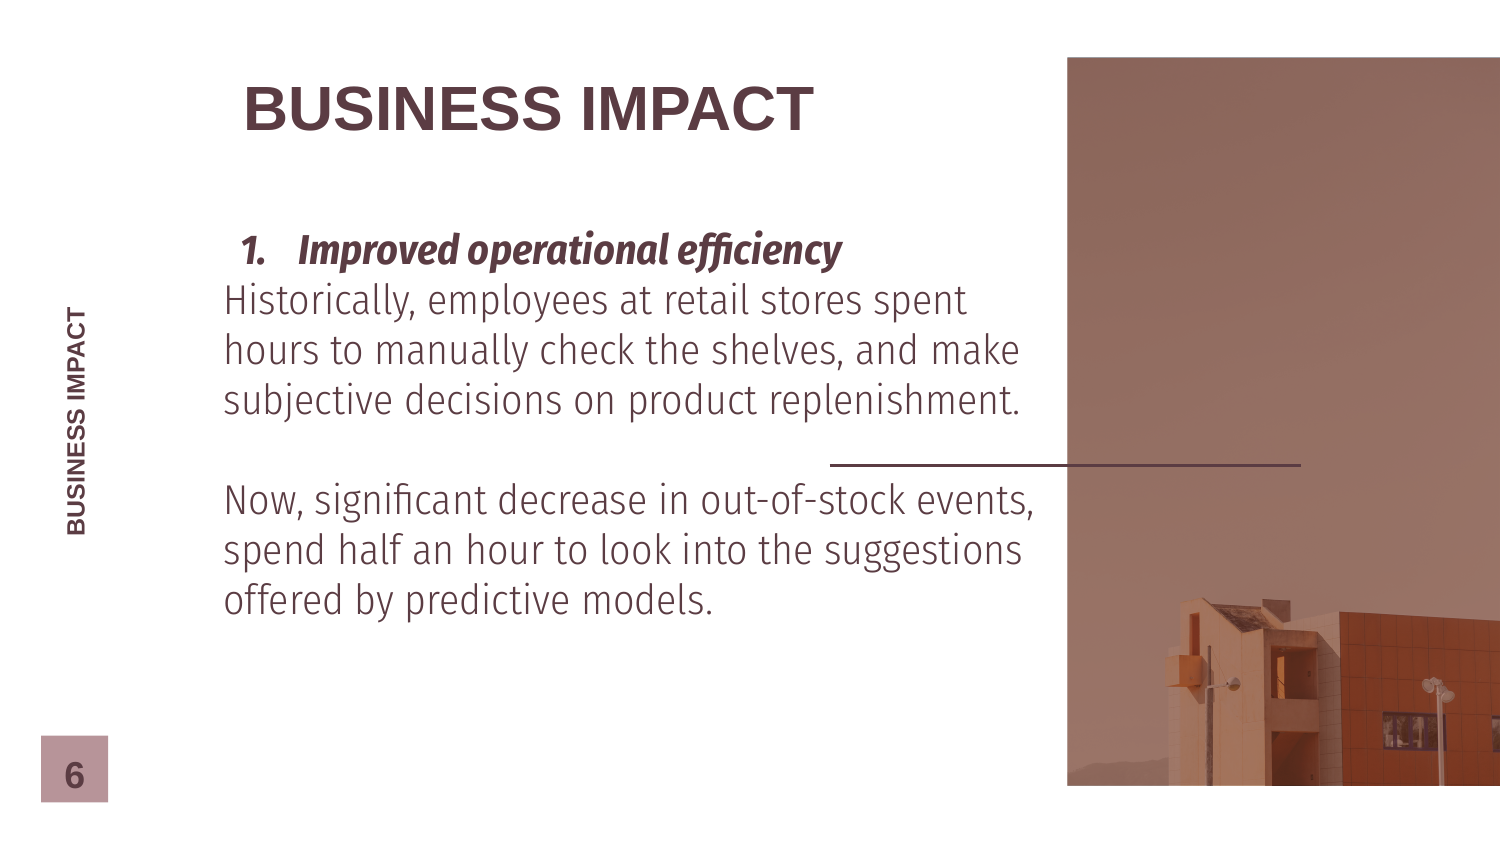

# BUSINESS IMPACT
Improved operational efficiency
Historically, employees at retail stores spent hours to manually check the shelves, and make subjective decisions on product replenishment.

Now, significant decrease in out-of-stock events, spend half an hour to look into the suggestions offered by predictive models.

BUSINESS IMPACT
6